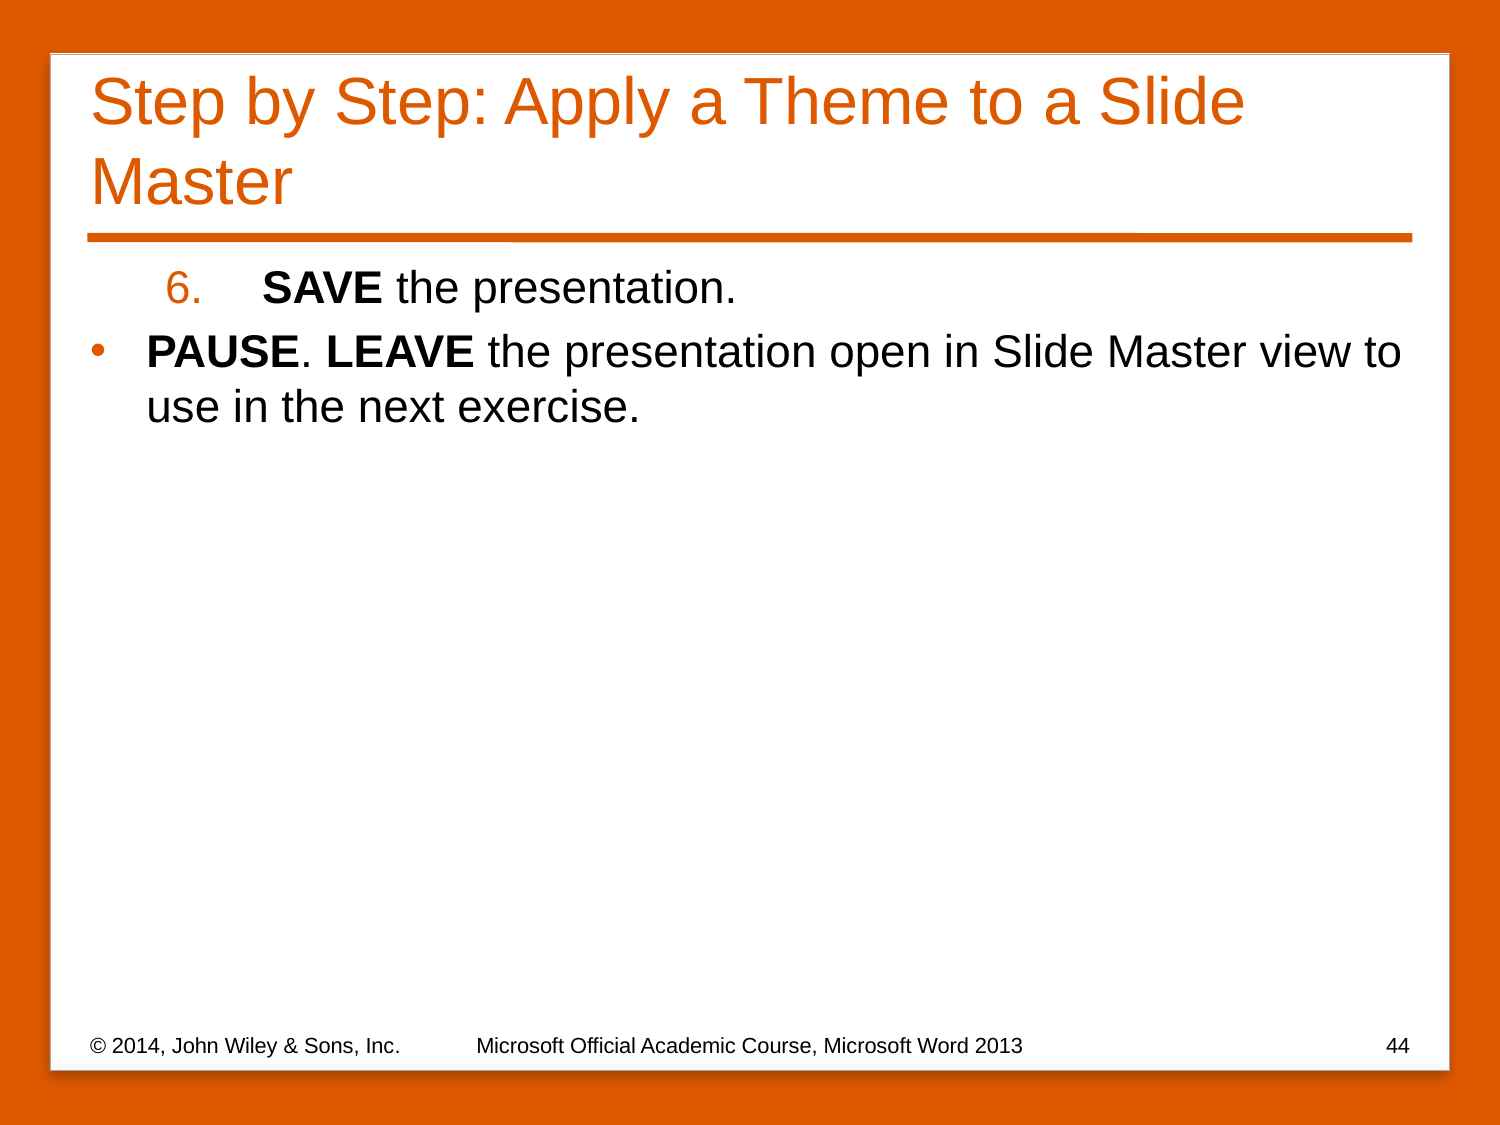

# Step by Step: Apply a Theme to a Slide Master
 SAVE the presentation.
PAUSE. LEAVE the presentation open in Slide Master view to use in the next exercise.
© 2014, John Wiley & Sons, Inc.
Microsoft Official Academic Course, Microsoft Word 2013
44